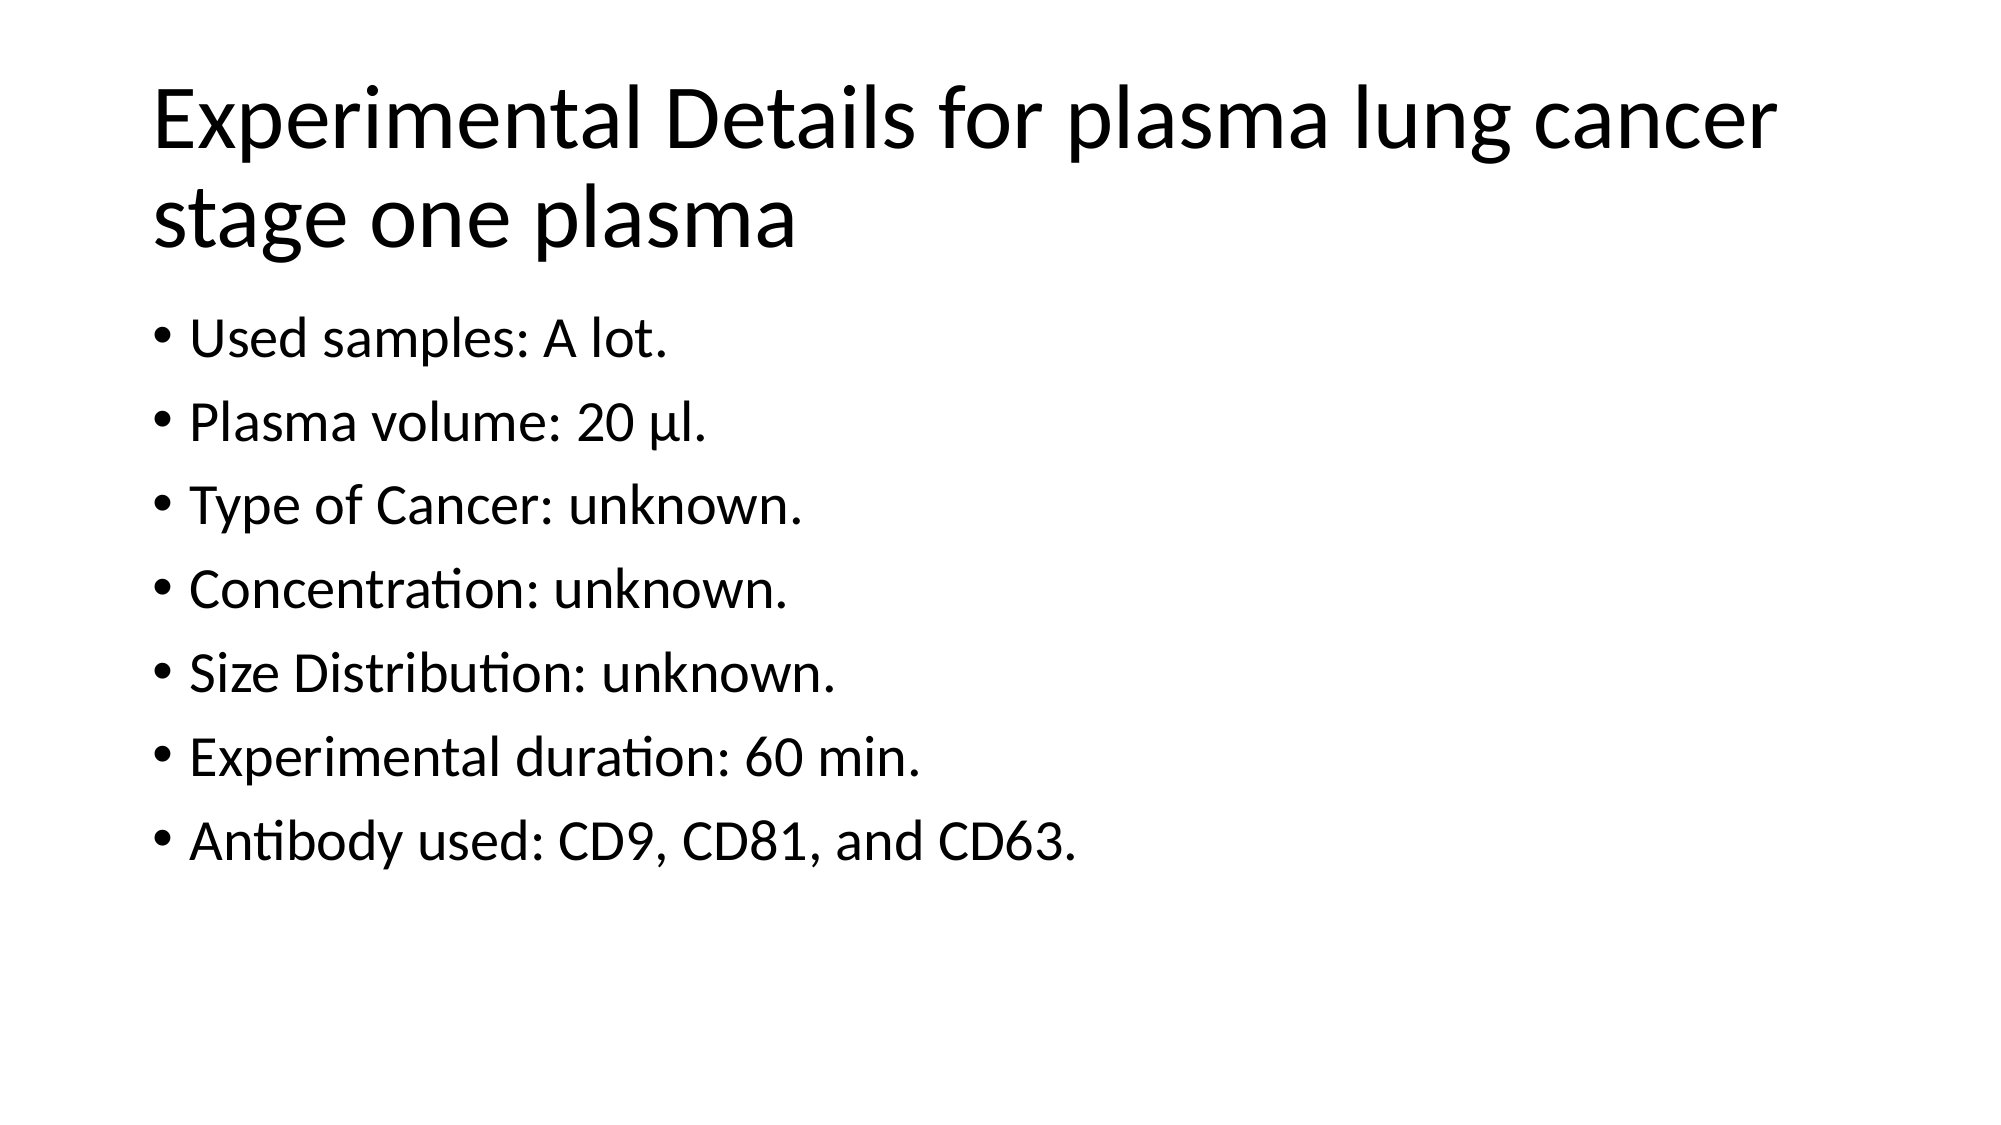

# Experimental Details for plasma lung cancer stage one plasma
Used samples: A lot.
Plasma volume: 20 µl.
Type of Cancer: unknown.
Concentration: unknown.
Size Distribution: unknown.
Experimental duration: 60 min.
Antibody used: CD9, CD81, and CD63.